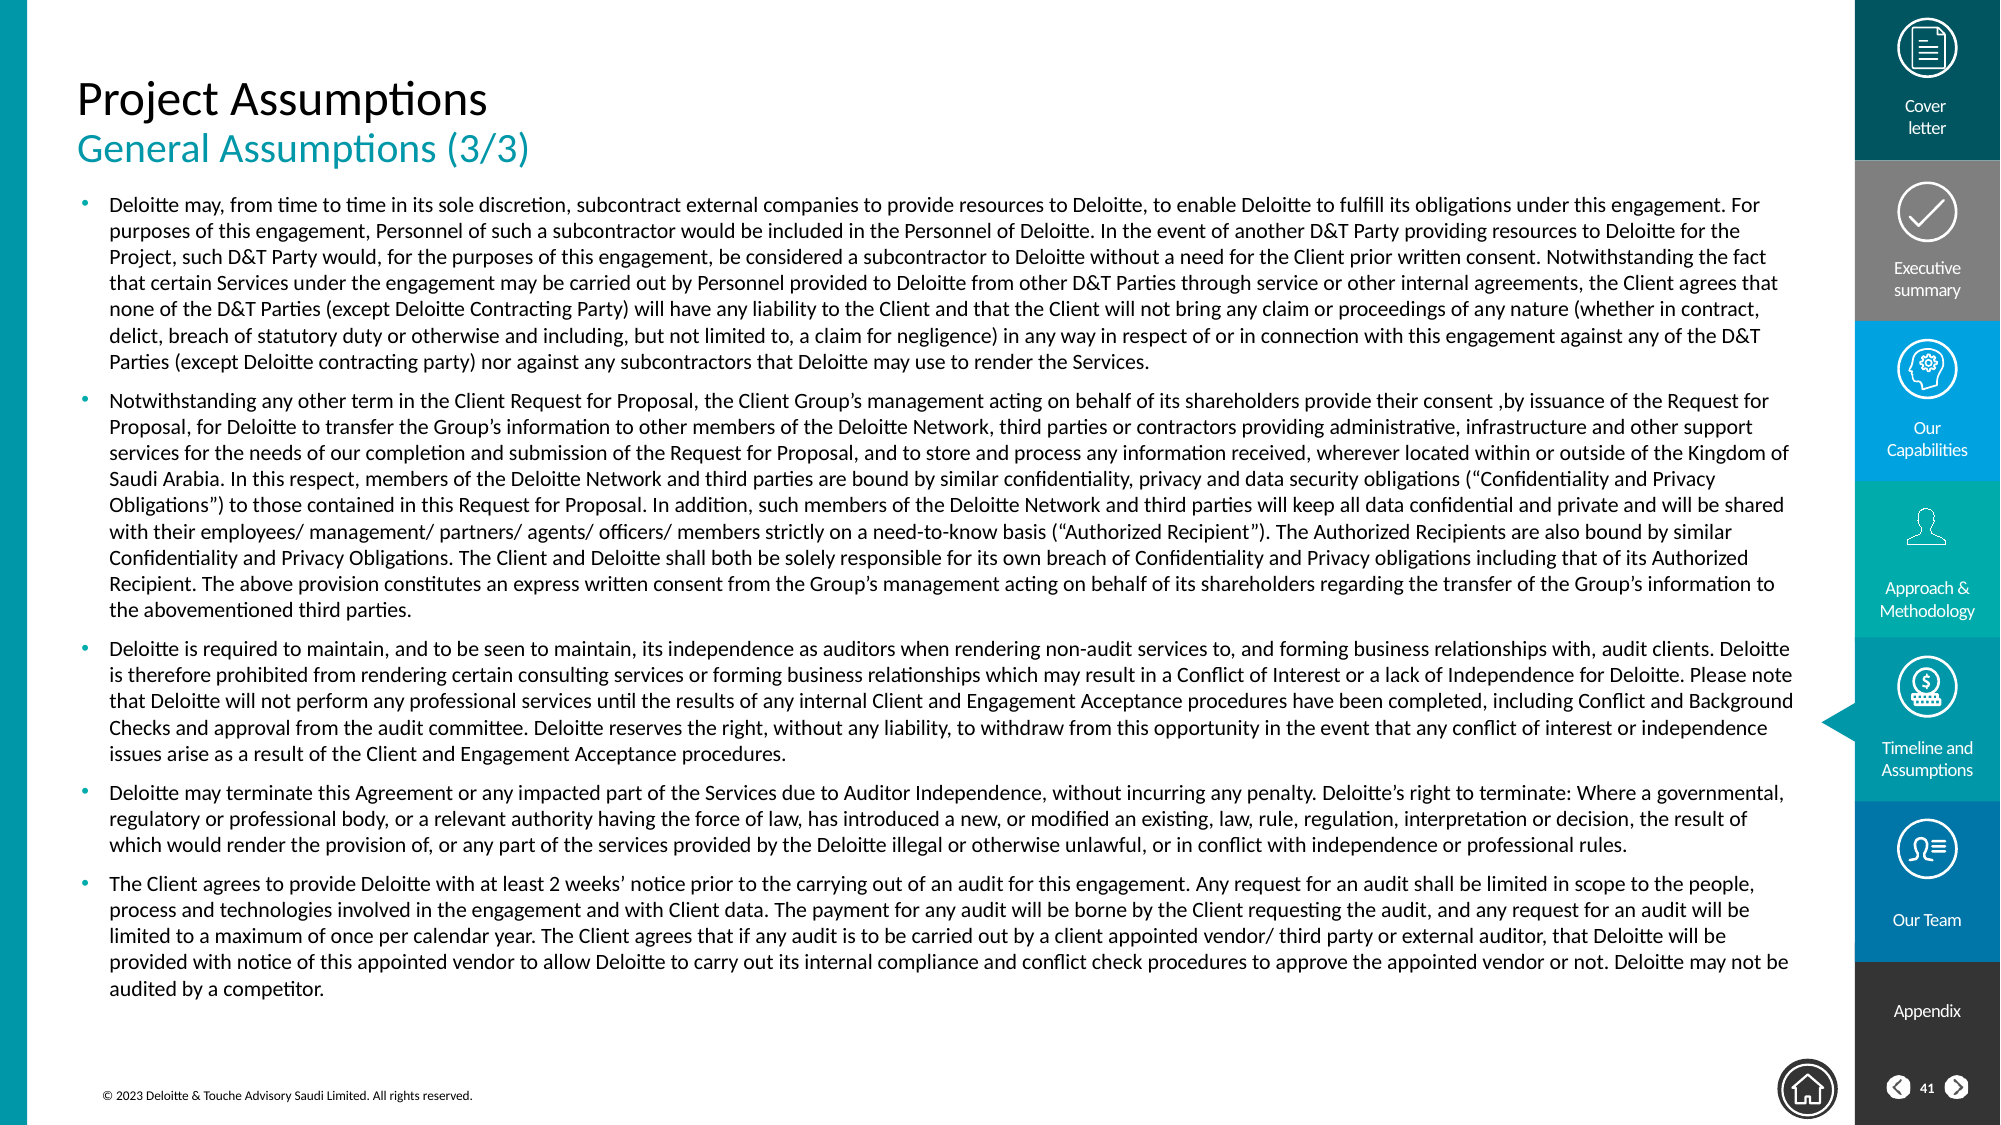

# Project Assumptions
General Assumptions (3/3)
Deloitte may, from time to time in its sole discretion, subcontract external companies to provide resources to Deloitte, to enable Deloitte to fulfill its obligations under this engagement. For purposes of this engagement, Personnel of such a subcontractor would be included in the Personnel of Deloitte. In the event of another D&T Party providing resources to Deloitte for the Project, such D&T Party would, for the purposes of this engagement, be considered a subcontractor to Deloitte without a need for the Client prior written consent. Notwithstanding the fact that certain Services under the engagement may be carried out by Personnel provided to Deloitte from other D&T Parties through service or other internal agreements, the Client agrees that none of the D&T Parties (except Deloitte Contracting Party) will have any liability to the Client and that the Client will not bring any claim or proceedings of any nature (whether in contract, delict, breach of statutory duty or otherwise and including, but not limited to, a claim for negligence) in any way in respect of or in connection with this engagement against any of the D&T Parties (except Deloitte contracting party) nor against any subcontractors that Deloitte may use to render the Services.
Notwithstanding any other term in the Client Request for Proposal, the Client Group’s management acting on behalf of its shareholders provide their consent ,by issuance of the Request for Proposal, for Deloitte to transfer the Group’s information to other members of the Deloitte Network, third parties or contractors providing administrative, infrastructure and other support services for the needs of our completion and submission of the Request for Proposal, and to store and process any information received, wherever located within or outside of the Kingdom of Saudi Arabia. In this respect, members of the Deloitte Network and third parties are bound by similar confidentiality, privacy and data security obligations (“Confidentiality and Privacy Obligations”) to those contained in this Request for Proposal. In addition, such members of the Deloitte Network and third parties will keep all data confidential and private and will be shared with their employees/ management/ partners/ agents/ officers/ members strictly on a need-to-know basis (“Authorized Recipient”). The Authorized Recipients are also bound by similar Confidentiality and Privacy Obligations. The Client and Deloitte shall both be solely responsible for its own breach of Confidentiality and Privacy obligations including that of its Authorized Recipient. The above provision constitutes an express written consent from the Group’s management acting on behalf of its shareholders regarding the transfer of the Group’s information to the abovementioned third parties.
Deloitte is required to maintain, and to be seen to maintain, its independence as auditors when rendering non-audit services to, and forming business relationships with, audit clients. Deloitte is therefore prohibited from rendering certain consulting services or forming business relationships which may result in a Conflict of Interest or a lack of Independence for Deloitte. Please note that Deloitte will not perform any professional services until the results of any internal Client and Engagement Acceptance procedures have been completed, including Conflict and Background Checks and approval from the audit committee. Deloitte reserves the right, without any liability, to withdraw from this opportunity in the event that any conflict of interest or independence issues arise as a result of the Client and Engagement Acceptance procedures.
Deloitte may terminate this Agreement or any impacted part of the Services due to Auditor Independence, without incurring any penalty. Deloitte’s right to terminate: Where a governmental, regulatory or professional body, or a relevant authority having the force of law, has introduced a new, or modified an existing, law, rule, regulation, interpretation or decision, the result of which would render the provision of, or any part of the services provided by the Deloitte illegal or otherwise unlawful, or in conflict with independence or professional rules.
The Client agrees to provide Deloitte with at least 2 weeks’ notice prior to the carrying out of an audit for this engagement. Any request for an audit shall be limited in scope to the people, process and technologies involved in the engagement and with Client data. The payment for any audit will be borne by the Client requesting the audit, and any request for an audit will be limited to a maximum of once per calendar year. The Client agrees that if any audit is to be carried out by a client appointed vendor/ third party or external auditor, that Deloitte will be provided with notice of this appointed vendor to allow Deloitte to carry out its internal compliance and conflict check procedures to approve the appointed vendor or not. Deloitte may not be audited by a competitor.